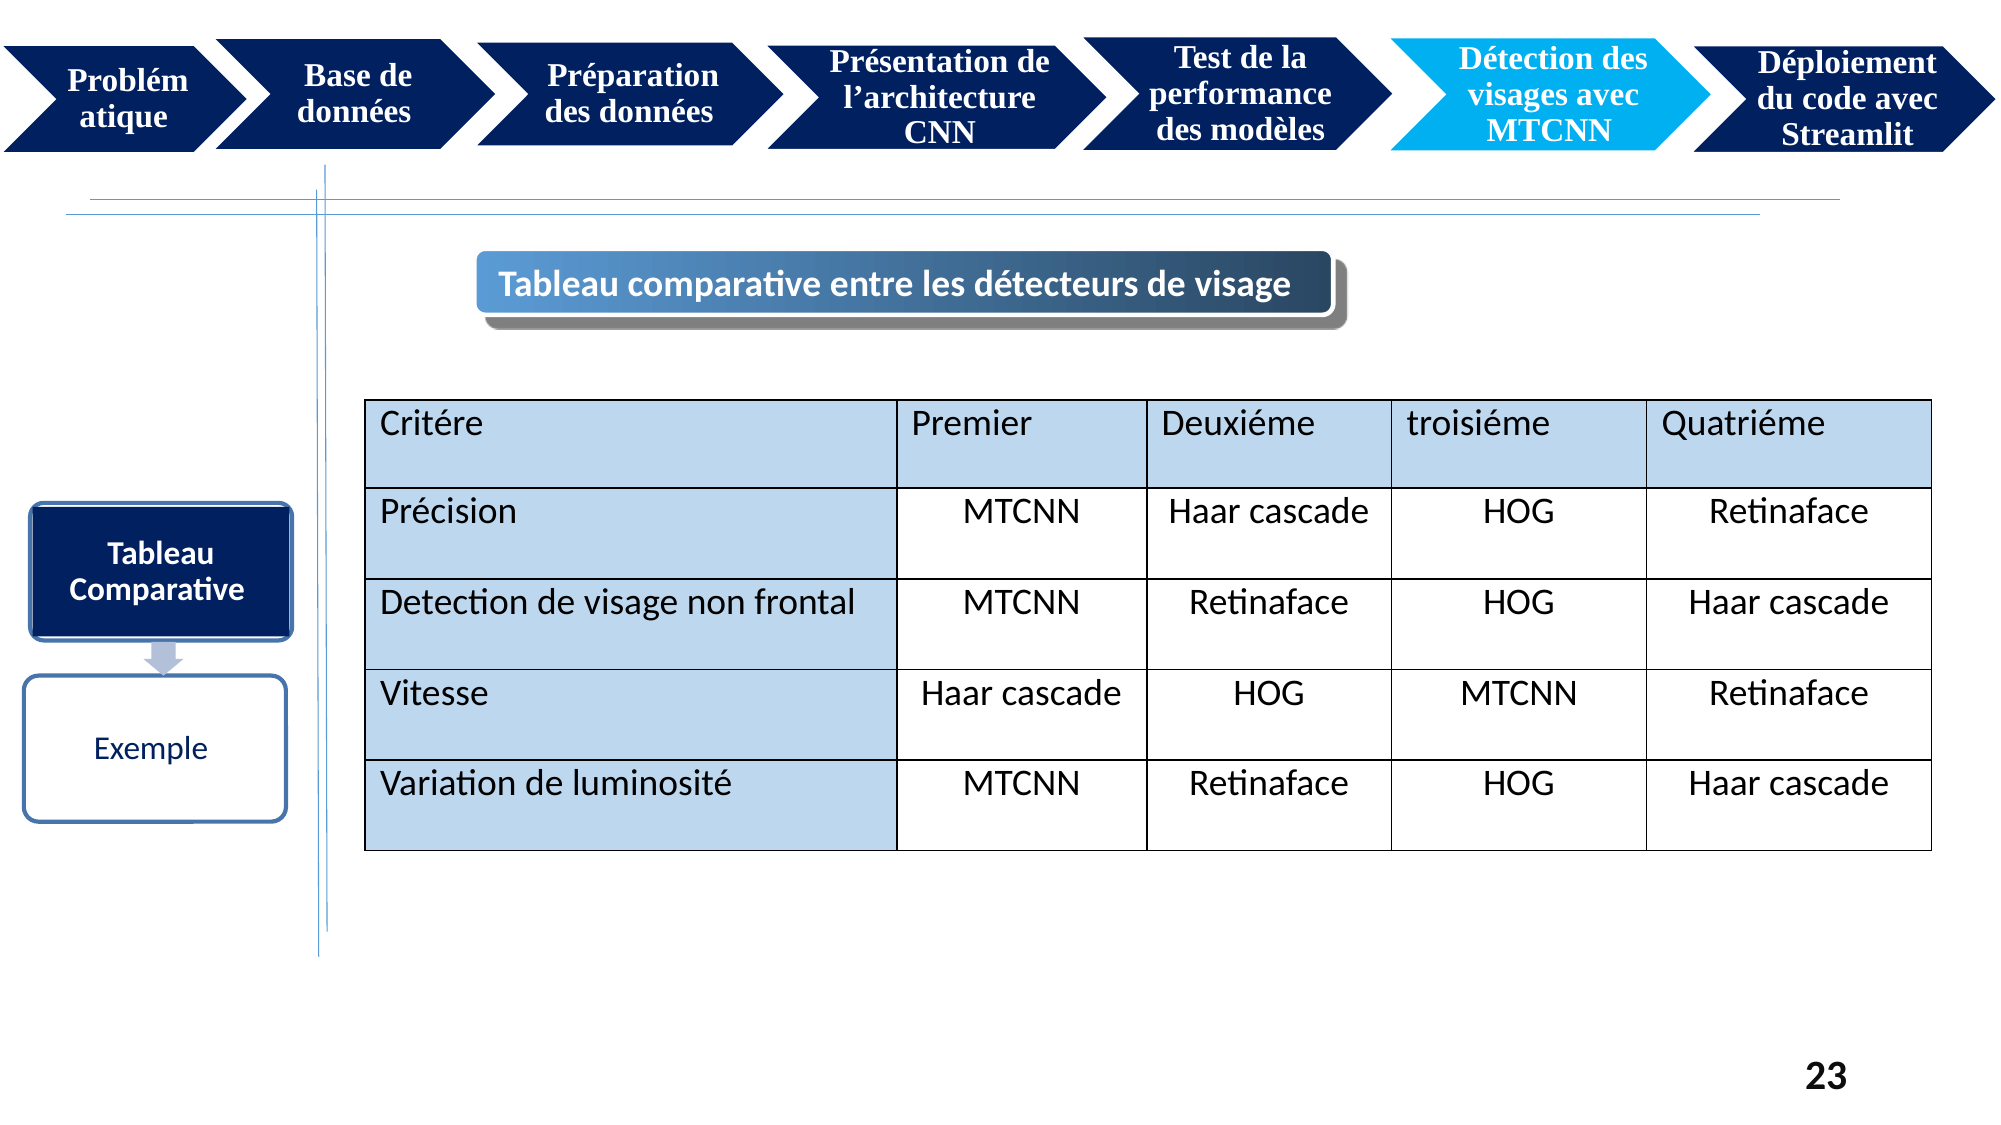

Problématique
Base de données
Préparation des données
Présentation de l’architecture CNN
Détection des visages avec MTCNN
Test de la performance des modèles
Déploiement du code avec Streamlit
Tableau comparative entre les détecteurs de visage
| Critére | Premier | Deuxiéme | troisiéme | Quatriéme |
| --- | --- | --- | --- | --- |
| Précision | MTCNN | Haar cascade | HOG | Retinaface |
| Detection de visage non frontal | MTCNN | Retinaface | HOG | Haar cascade |
| Vitesse | Haar cascade | HOG | MTCNN | Retinaface |
| Variation de luminosité | MTCNN | Retinaface | HOG | Haar cascade |

Tableau Comparative

Exemple
23